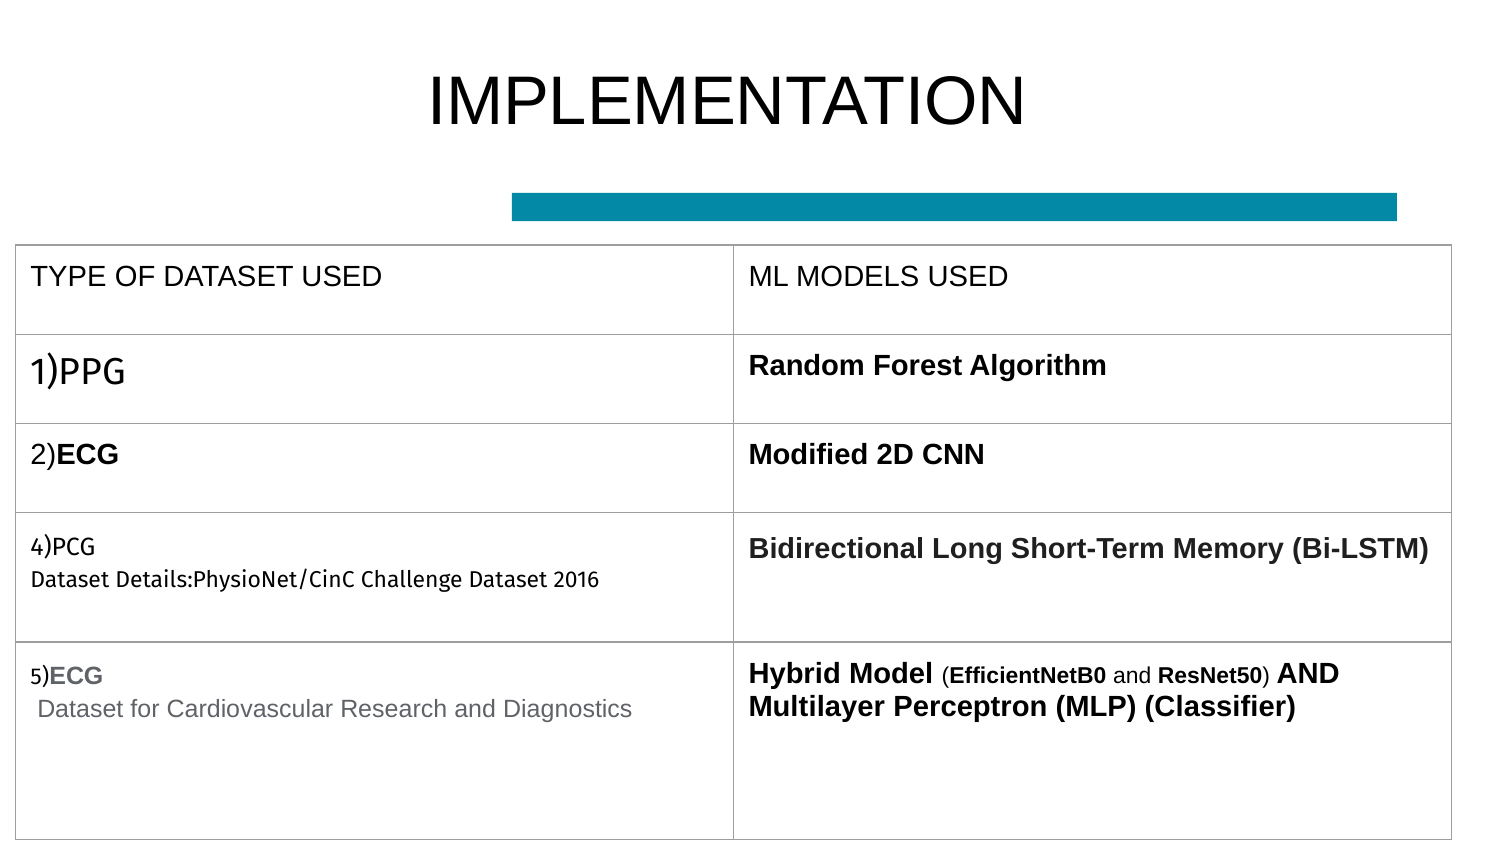

# IMPLEMENTATION

| TYPE OF DATASET USED | ML MODELS USED |
| --- | --- |
| 1)PPG | Random Forest Algorithm |
| 2)ECG | Modified 2D CNN |
| 4)PCG Dataset Details:PhysioNet/CinC Challenge Dataset 2016 | Bidirectional Long Short-Term Memory (Bi-LSTM) |
| 5)ECG Dataset for Cardiovascular Research and Diagnostics | Hybrid Model (EfficientNetB0 and ResNet50) AND Multilayer Perceptron (MLP) (Classifier) |